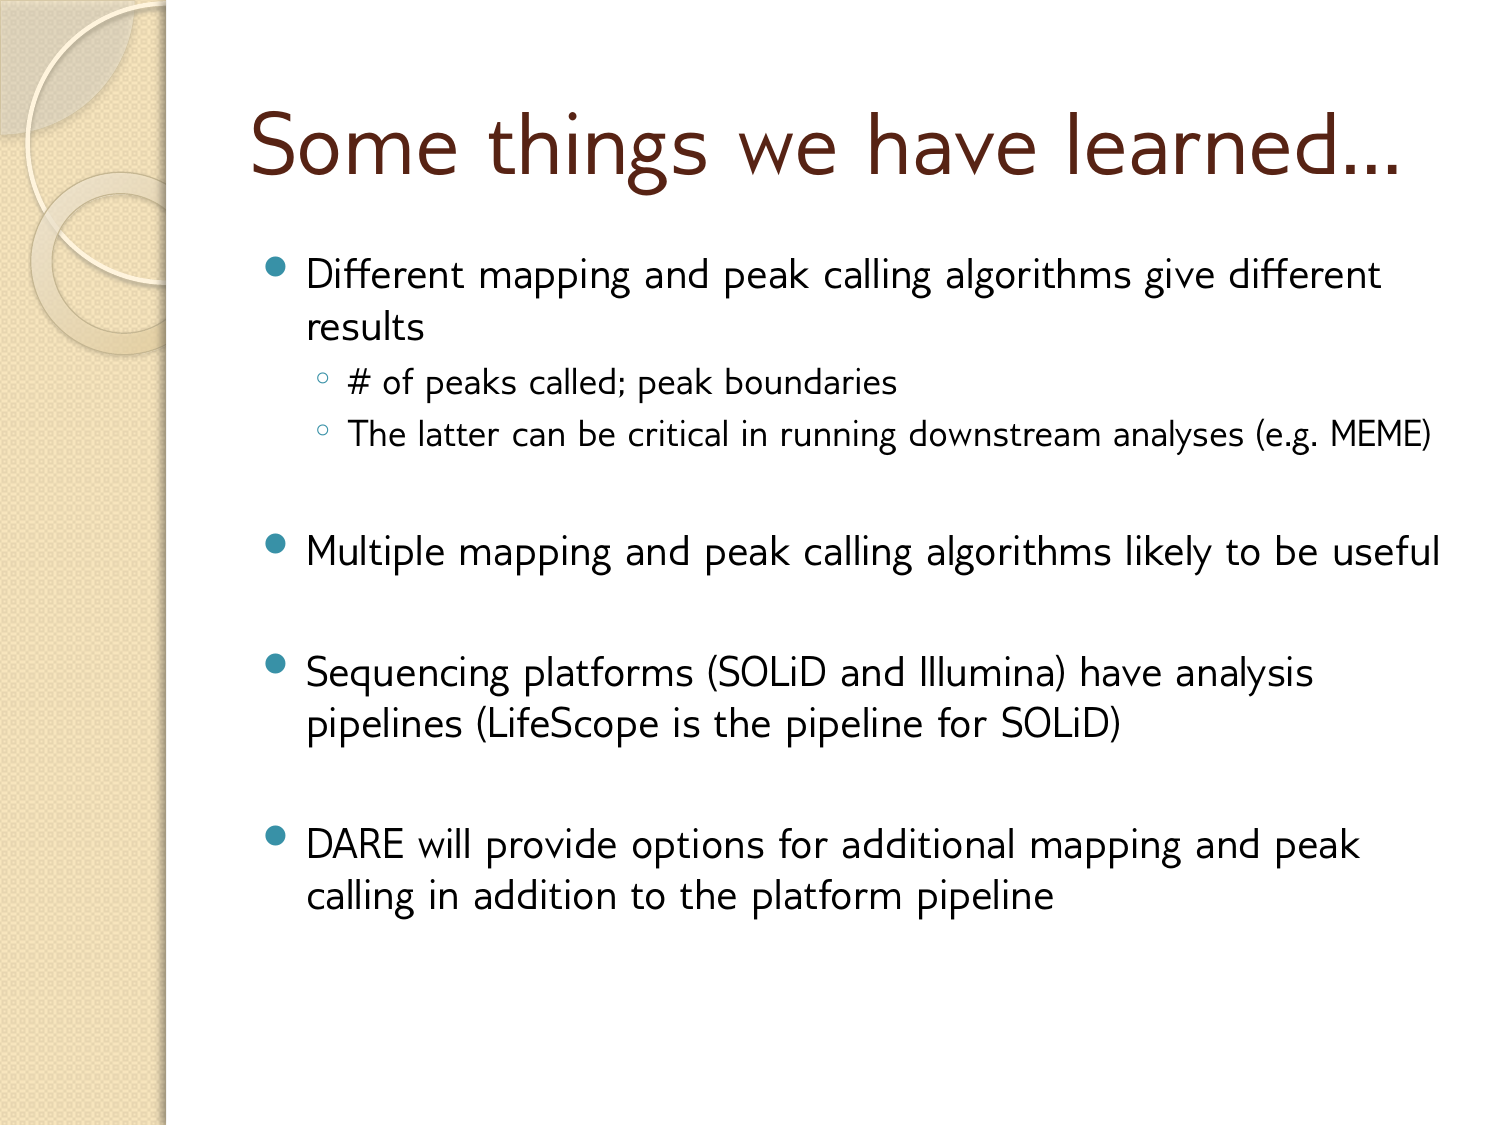

# Some things we have learned…
Different mapping and peak calling algorithms give different results
# of peaks called; peak boundaries
The latter can be critical in running downstream analyses (e.g. MEME)

Multiple mapping and peak calling algorithms likely to be useful

Sequencing platforms (SOLiD and Illumina) have analysis pipelines (LifeScope is the pipeline for SOLiD)

DARE will provide options for additional mapping and peak calling in addition to the platform pipeline